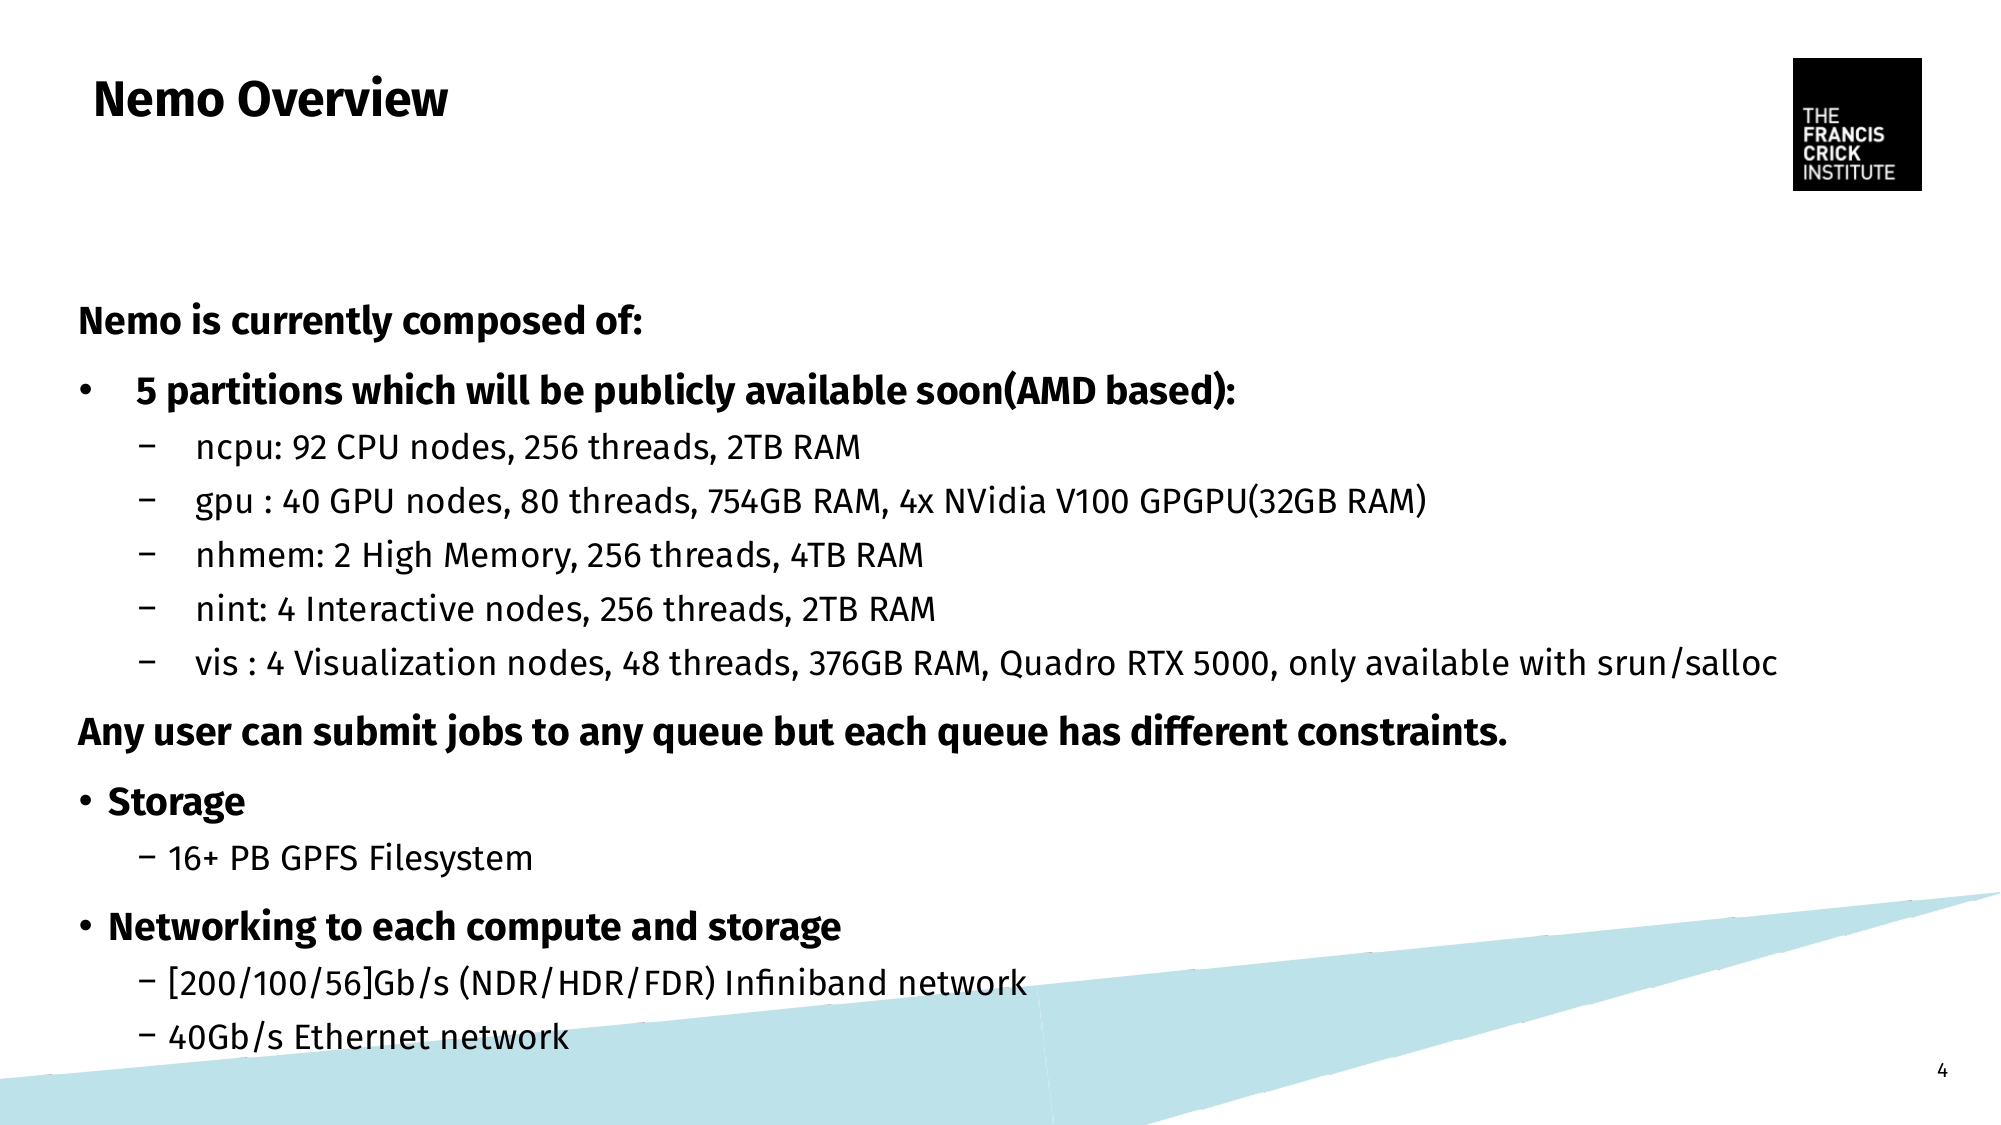

# Nemo Overview
Nemo is currently composed of:
5 partitions which will be publicly available soon(AMD based):
ncpu: 92 CPU nodes, 256 threads, 2TB RAM
gpu : 40 GPU nodes, 80 threads, 754GB RAM, 4x NVidia V100 GPGPU(32GB RAM)
nhmem: 2 High Memory, 256 threads, 4TB RAM
nint: 4 Interactive nodes, 256 threads, 2TB RAM
vis : 4 Visualization nodes, 48 threads, 376GB RAM, Quadro RTX 5000, only available with srun/salloc
Any user can submit jobs to any queue but each queue has different constraints.
Storage
16+ PB GPFS Filesystem
Networking to each compute and storage
[200/100/56]Gb/s (NDR/HDR/FDR) Infiniband network
40Gb/s Ethernet network

4